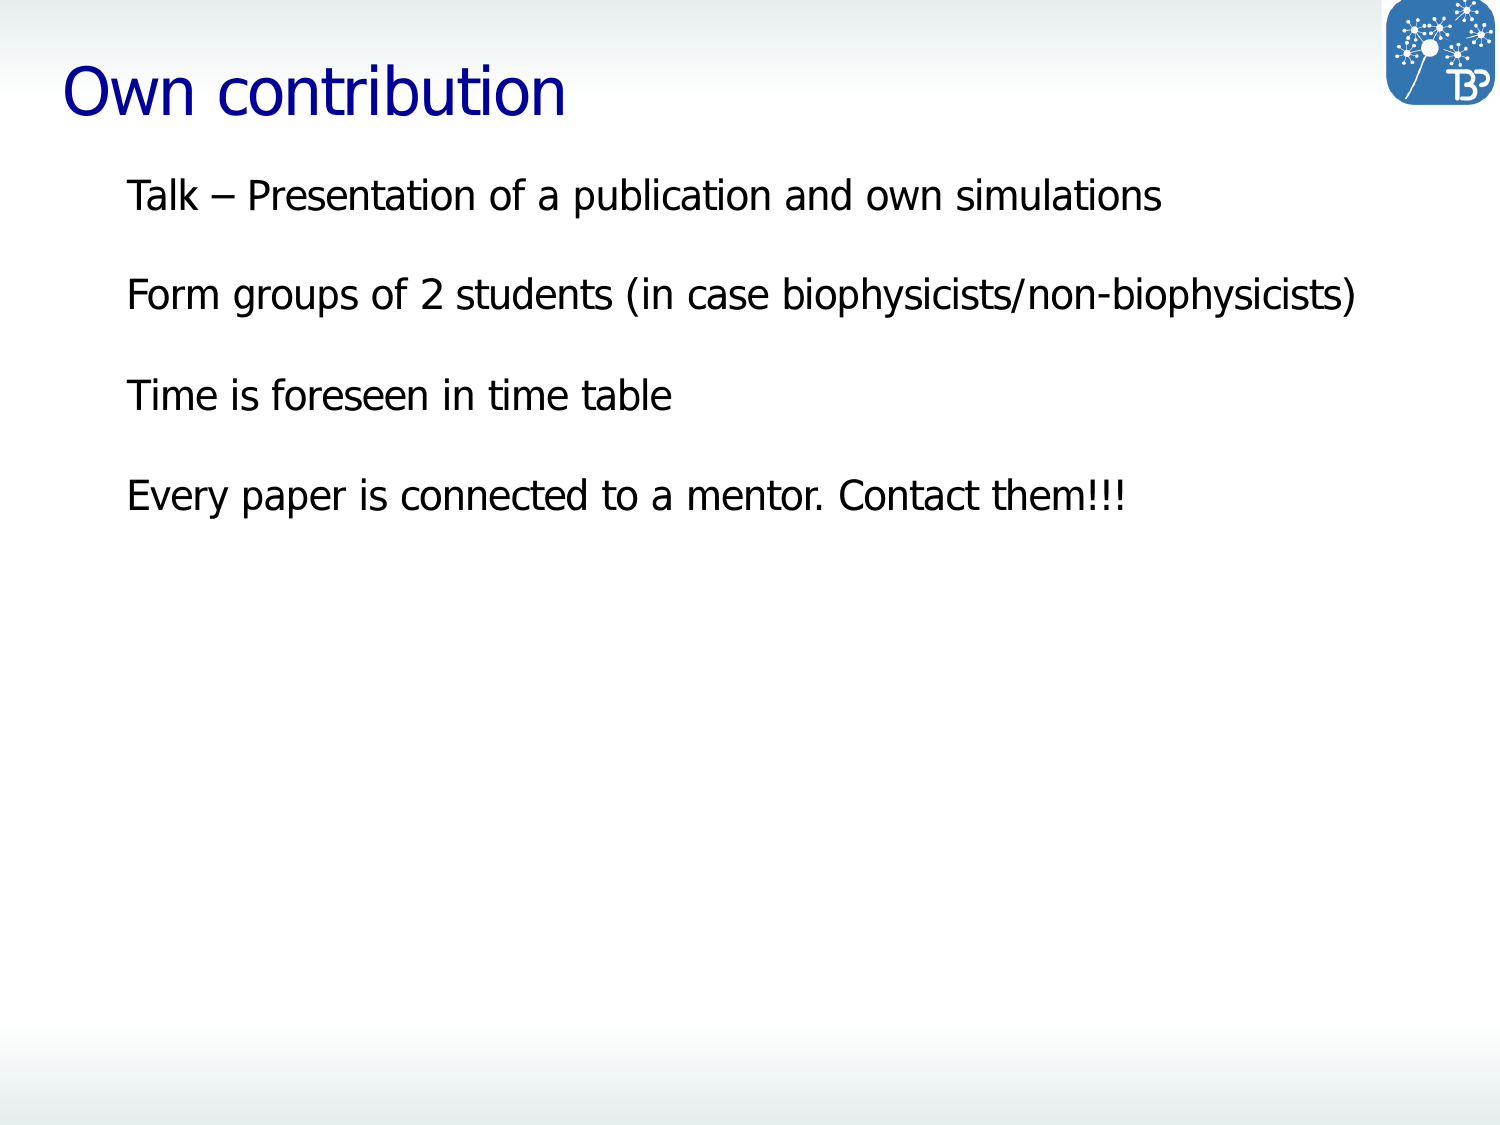

# Own contribution
Talk – Presentation of a publication and own simulations

Form groups of 2 students (in case biophysicists/non-biophysicists)

Time is foreseen in time table

Every paper is connected to a mentor. Contact them!!!